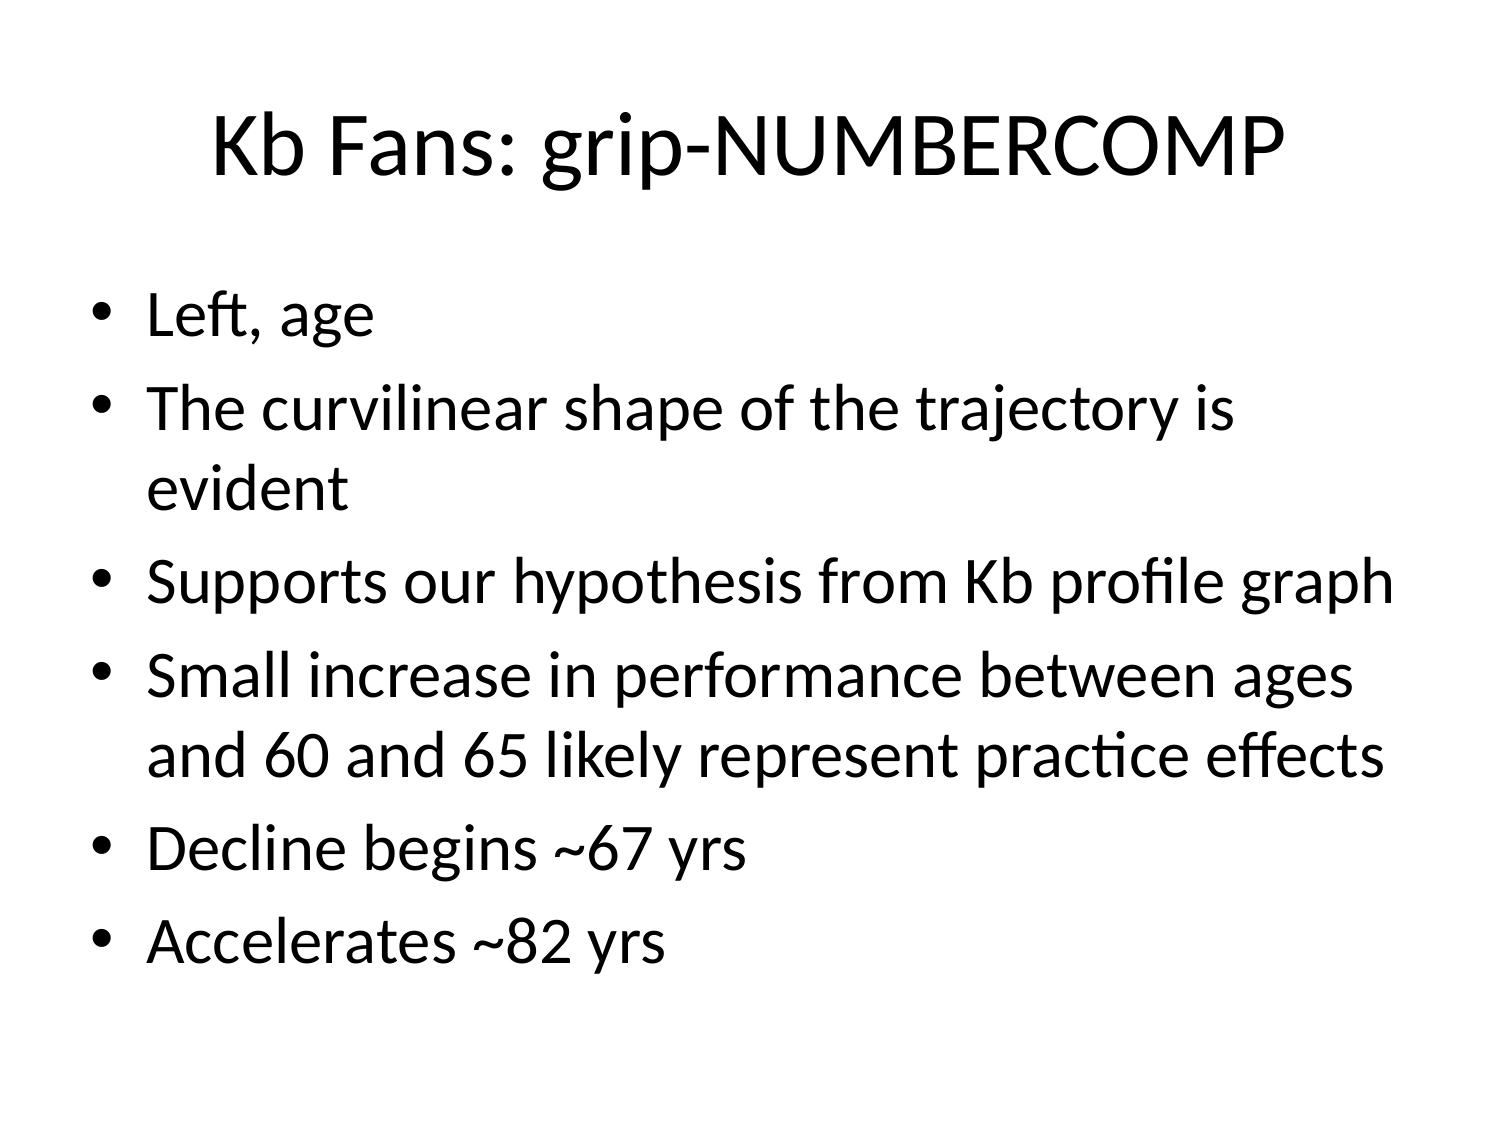

# Kb Fans: grip-NUMBERCOMP
Left, age
The curvilinear shape of the trajectory is evident
Supports our hypothesis from Kb profile graph
Small increase in performance between ages and 60 and 65 likely represent practice effects
Decline begins ~67 yrs
Accelerates ~82 yrs